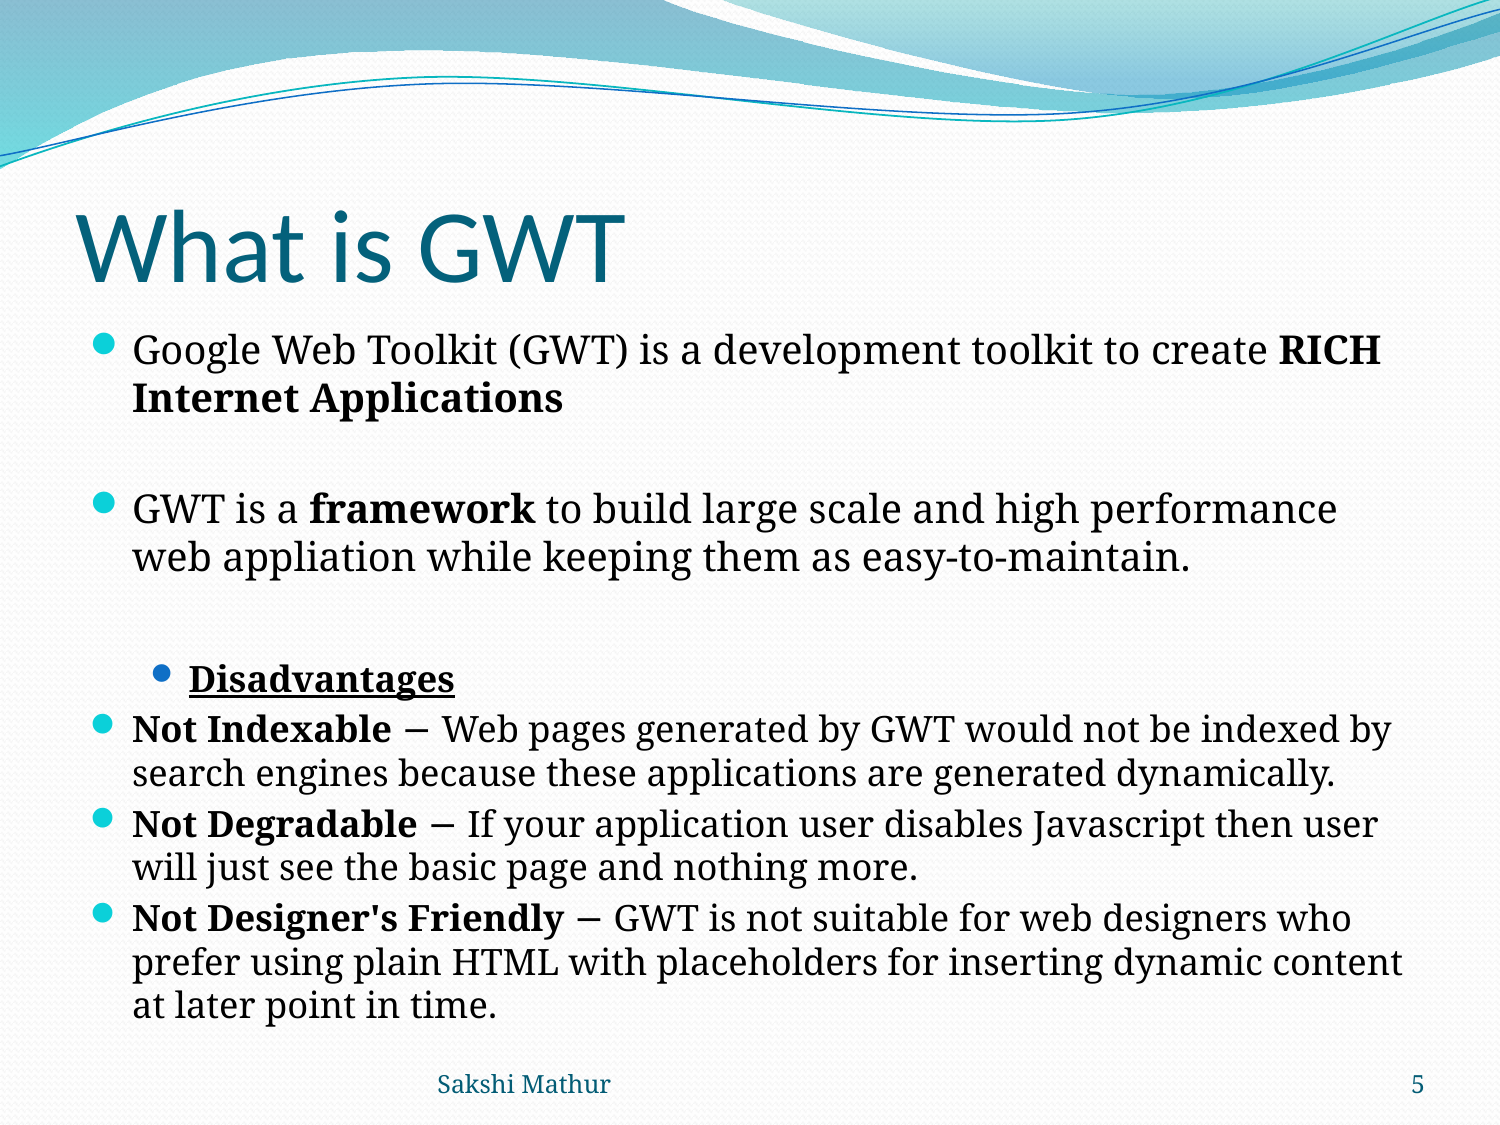

# What is GWT
Google Web Toolkit (GWT) is a development toolkit to create RICH Internet Applications

GWT is a framework to build large scale and high performance web appliation while keeping them as easy-to-maintain.

Disadvantages
Not Indexable − Web pages generated by GWT would not be indexed by search engines because these applications are generated dynamically.
Not Degradable − If your application user disables Javascript then user will just see the basic page and nothing more.
Not Designer's Friendly − GWT is not suitable for web designers who prefer using plain HTML with placeholders for inserting dynamic content at later point in time.

Sakshi Mathur
5